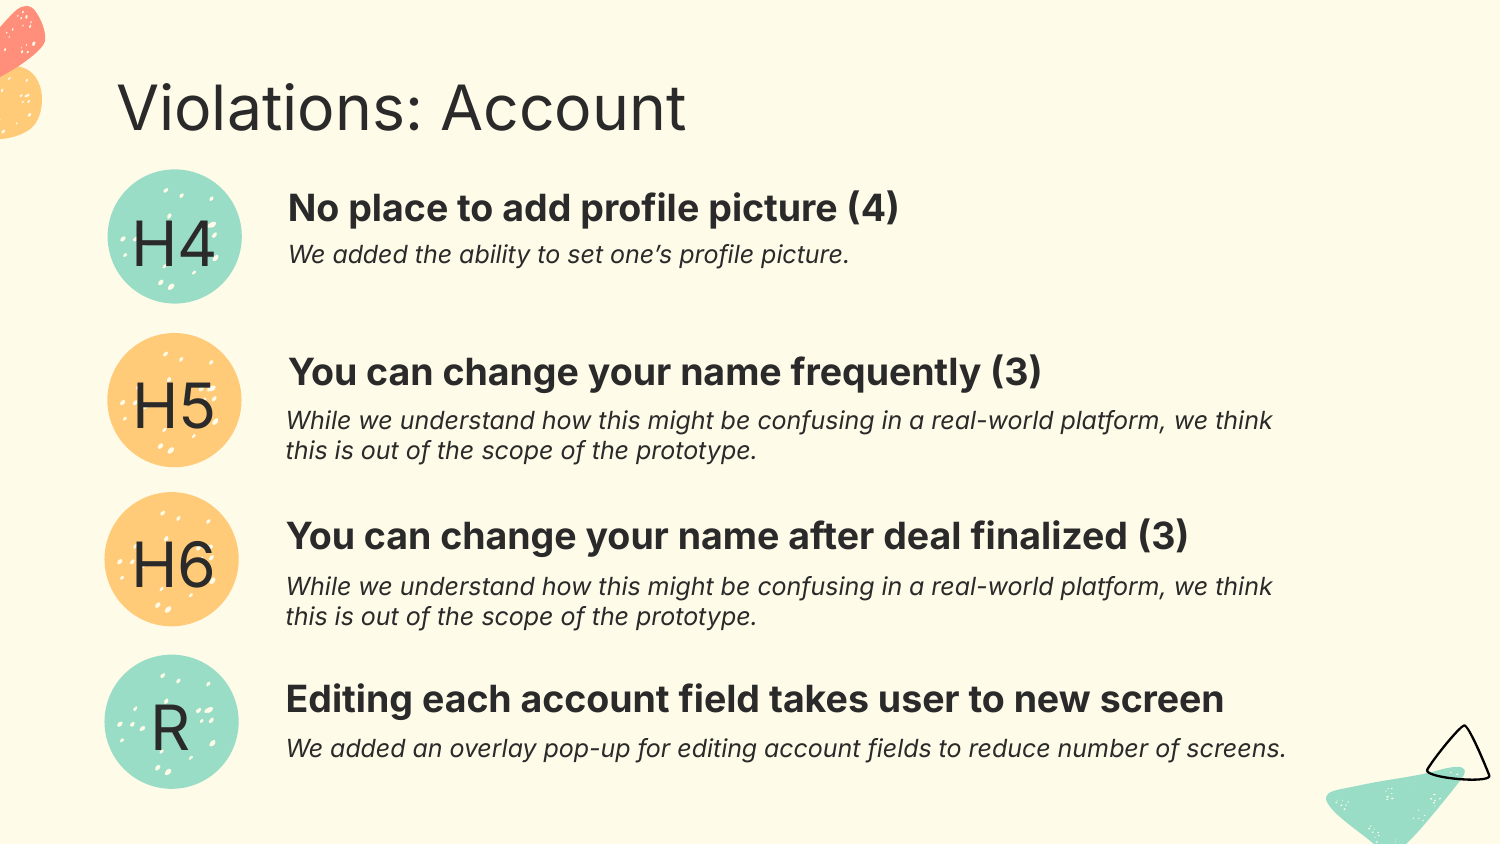

# Violations: Account
No place to add profile picture (4)

H4
We added the ability to set one’s profile picture.

You can change your name frequently (3)

H5

While we understand how this might be confusing in a real-world platform, we think this is out of the scope of the prototype.

You can change your name after deal finalized (3)

H6

While we understand how this might be confusing in a real-world platform, we think this is out of the scope of the prototype.

Editing each account field takes user to new screen
R
We added an overlay pop-up for editing account fields to reduce number of screens.